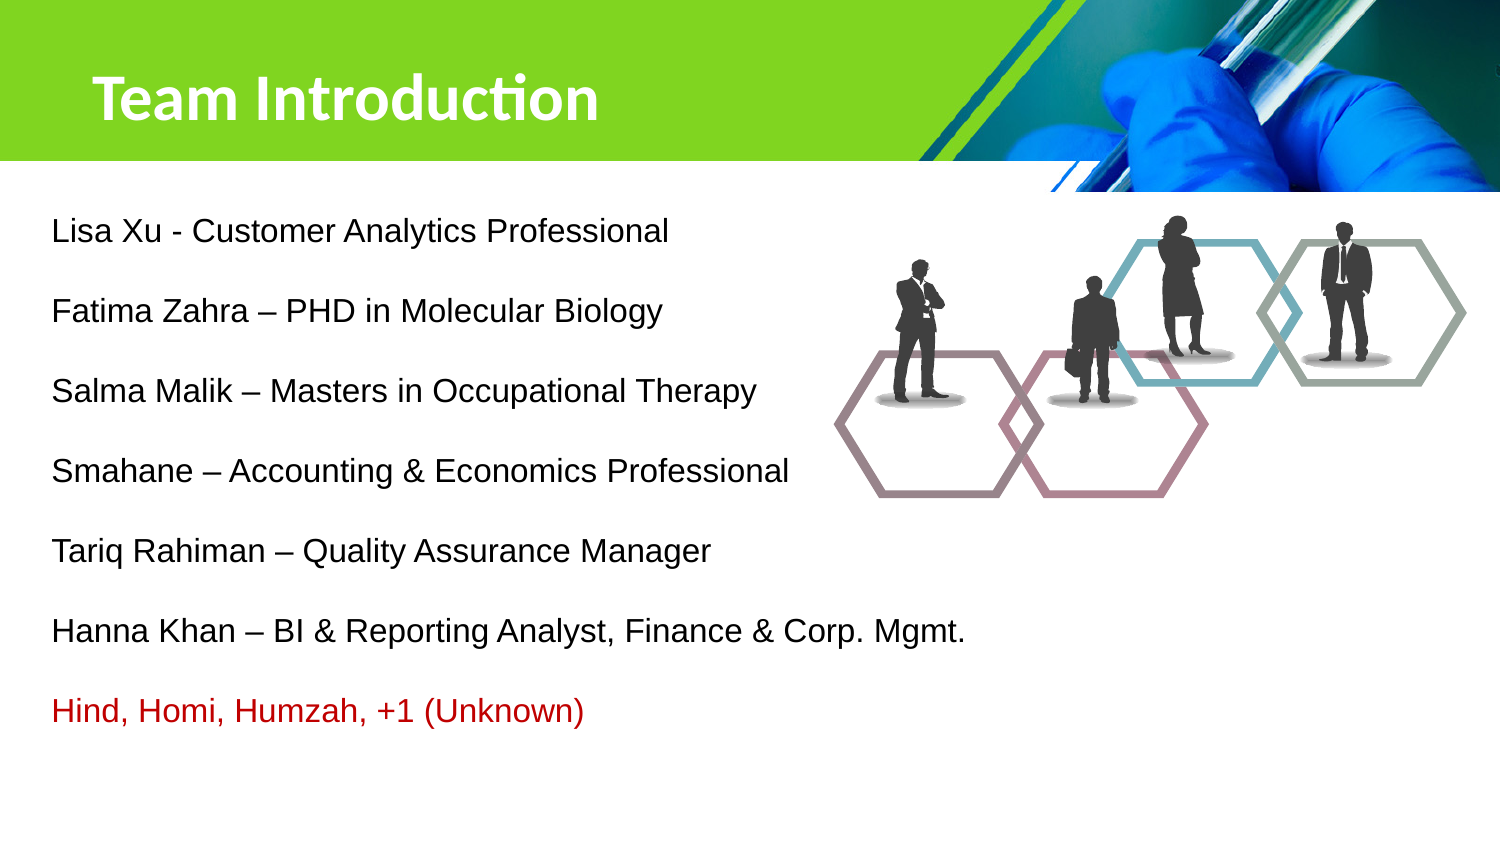

Team Introduction
Lisa Xu - Customer Analytics Professional

Fatima Zahra – PHD in Molecular Biology

Salma Malik – Masters in Occupational Therapy

Smahane – Accounting & Economics Professional

Tariq Rahiman – Quality Assurance Manager

Hanna Khan – BI & Reporting Analyst, Finance & Corp. Mgmt.
Hind, Homi, Humzah, +1 (Unknown)